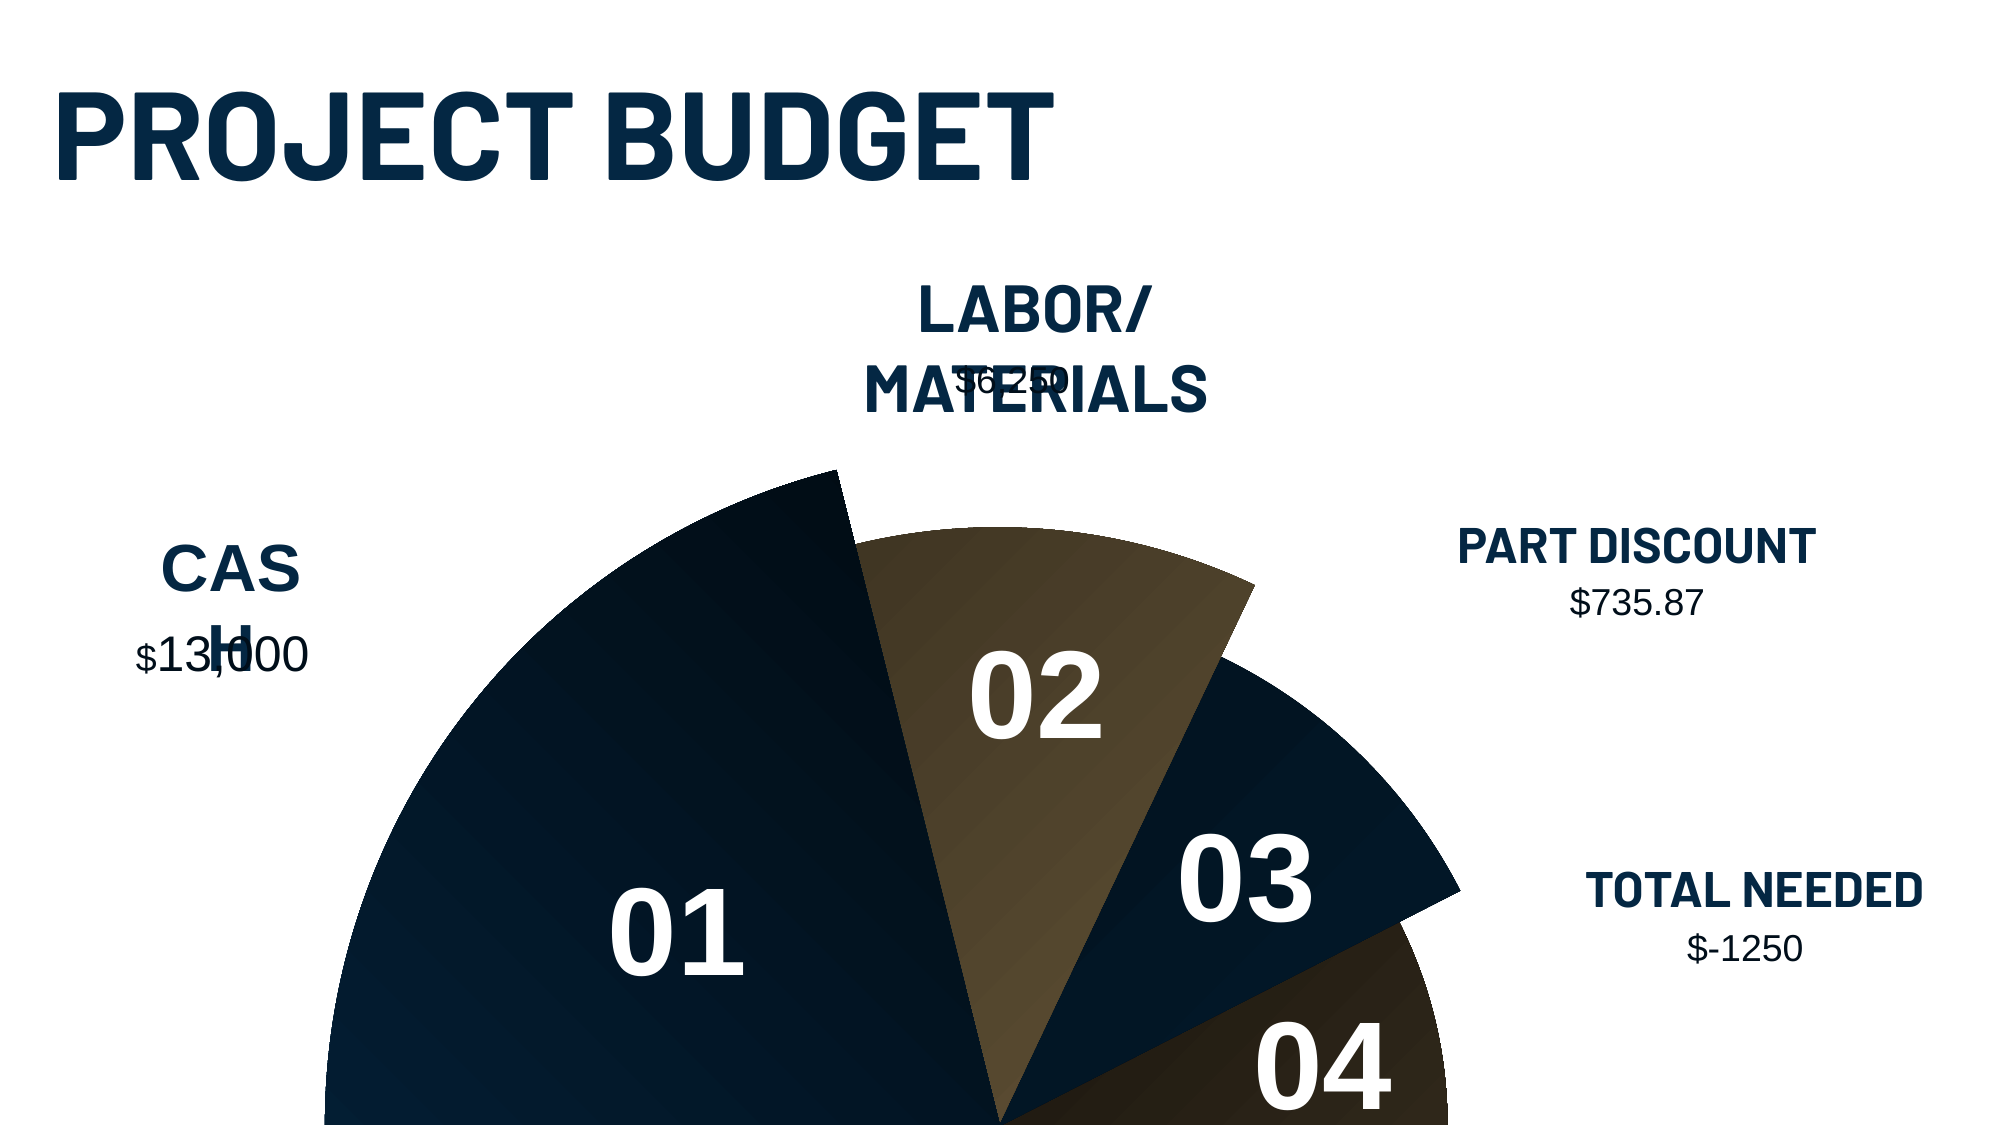

PROJECT BUDGET
LABOR/MATERIALS
$6,250

01
PART DISCOUNT
CASH

02
$735.87

03
$13,000

04
TOTAL NEEDED
$-1250